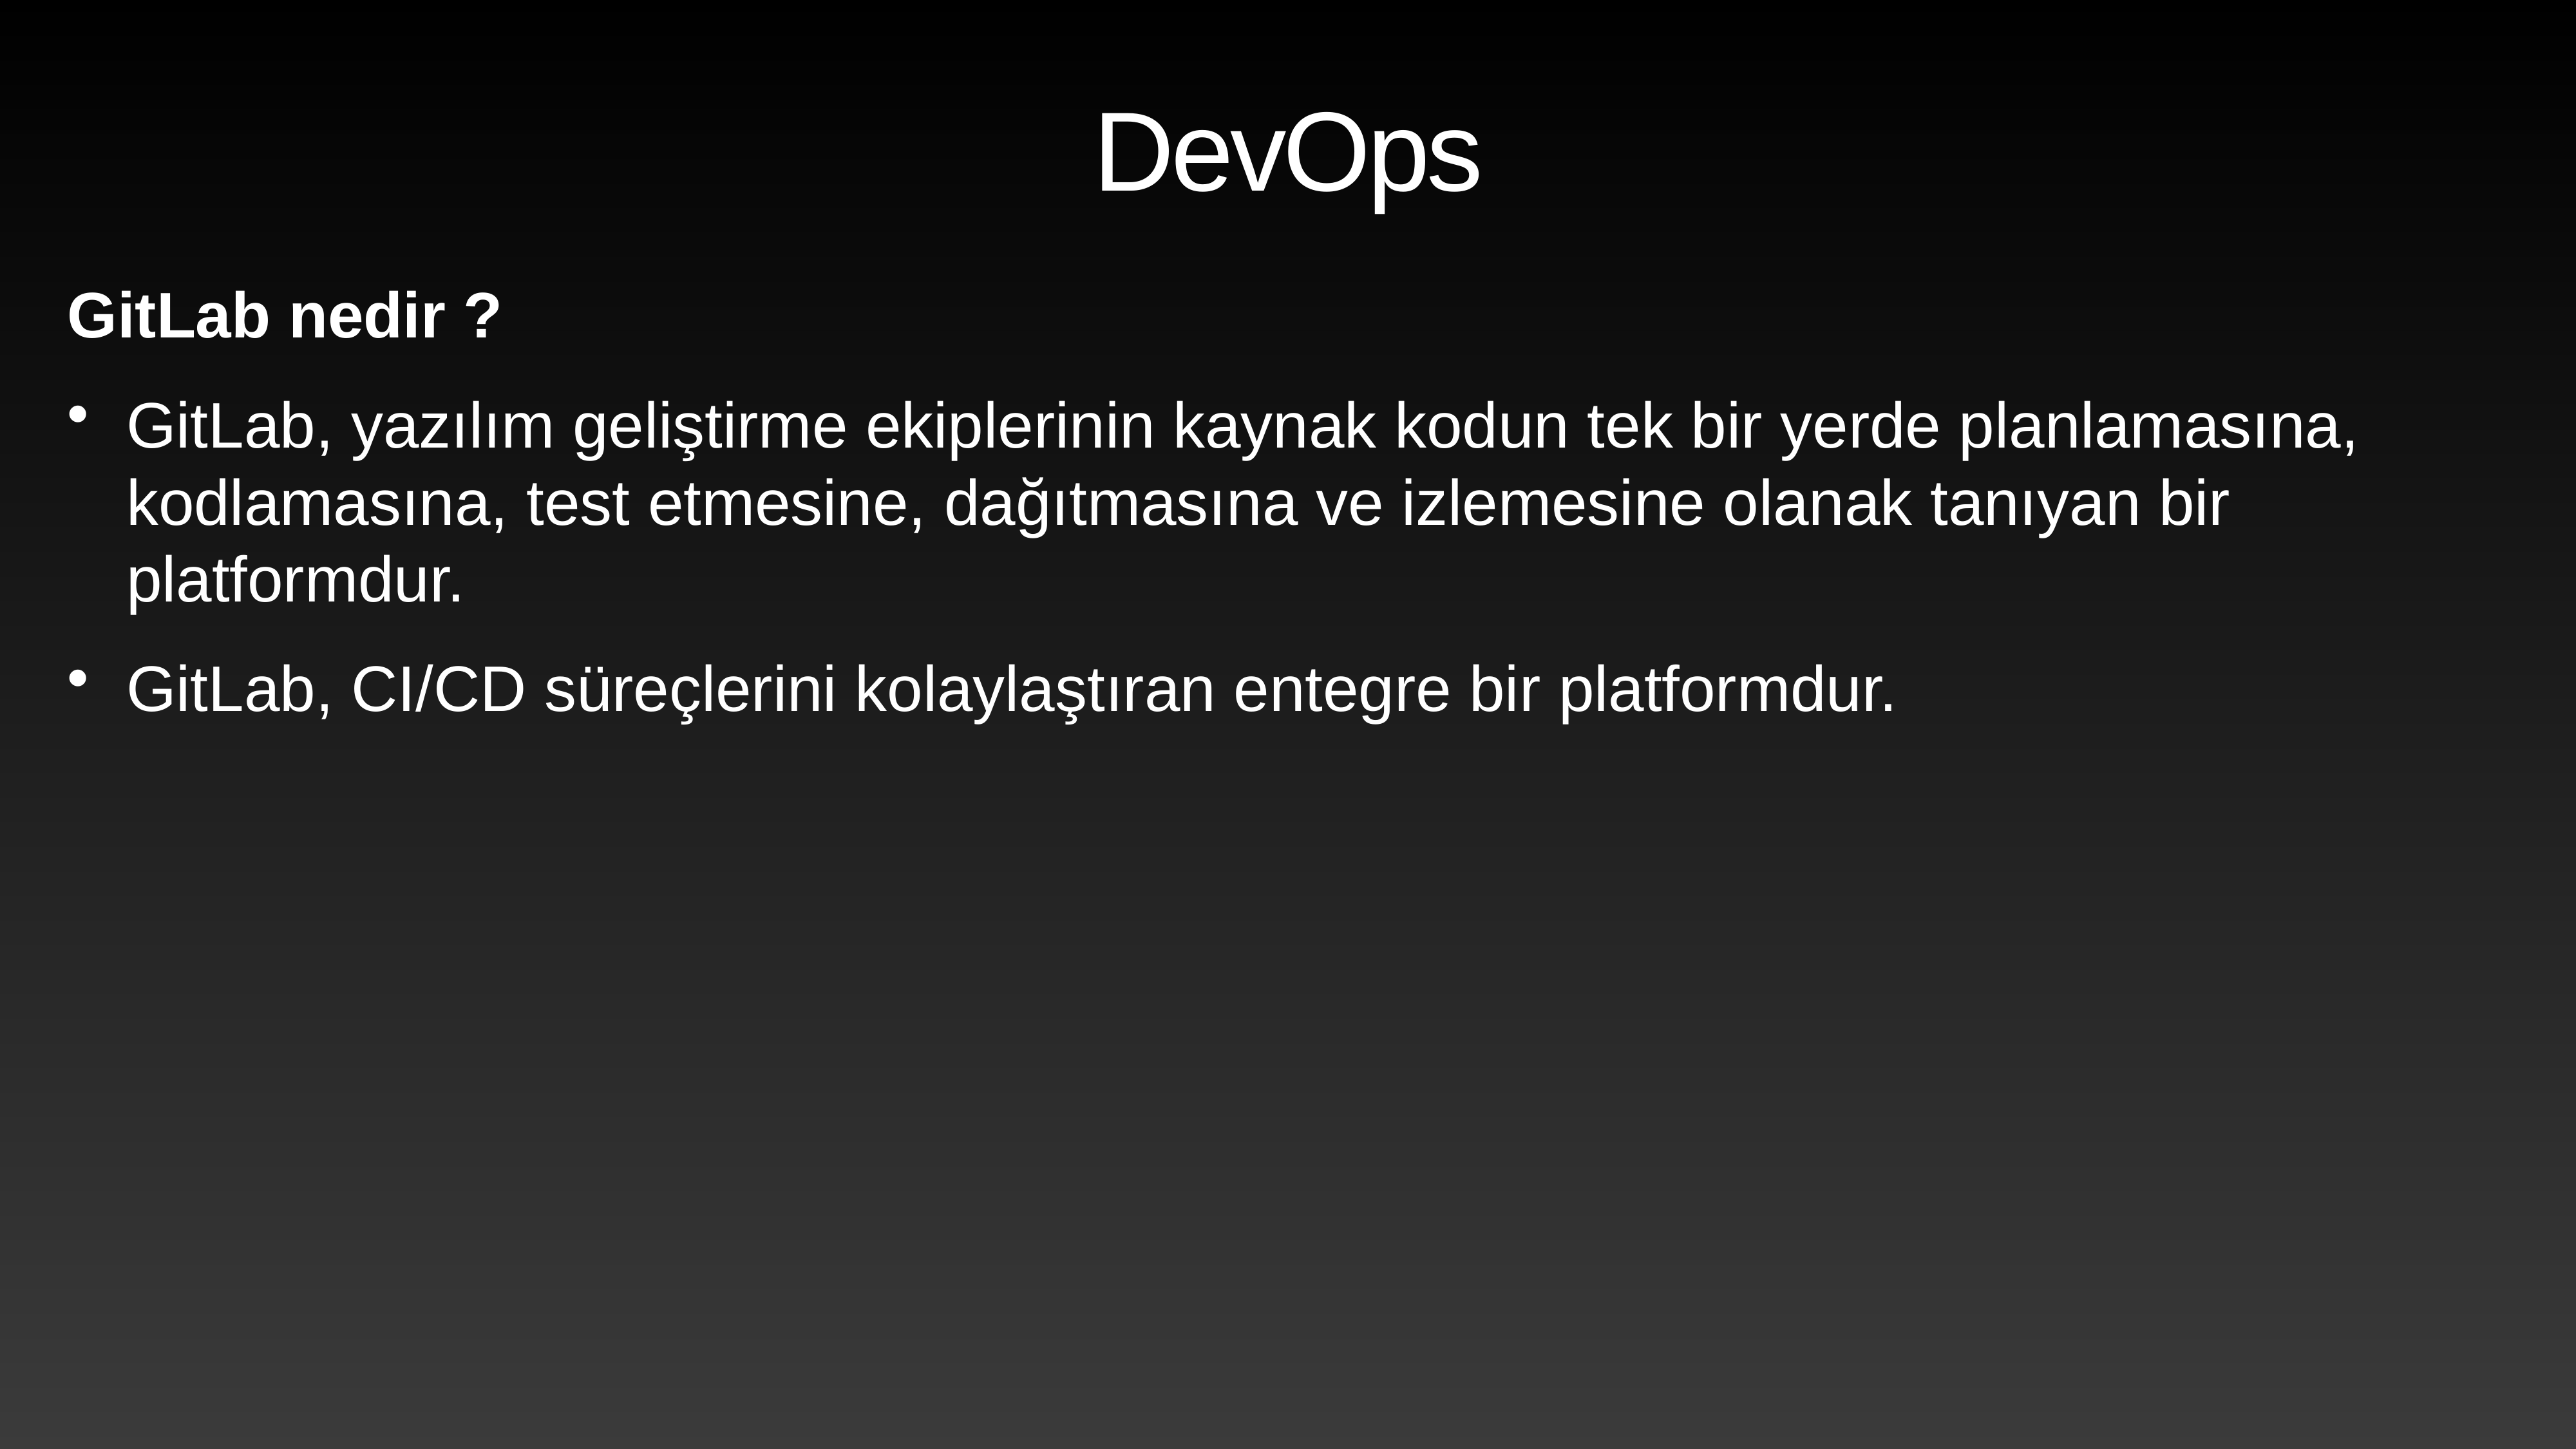

# DevOps
GitLab nedir ?
GitLab, yazılım geliştirme ekiplerinin kaynak kodun tek bir yerde planlamasına, kodlamasına, test etmesine, dağıtmasına ve izlemesine olanak tanıyan bir platformdur.
GitLab, CI/CD süreçlerini kolaylaştıran entegre bir platformdur.